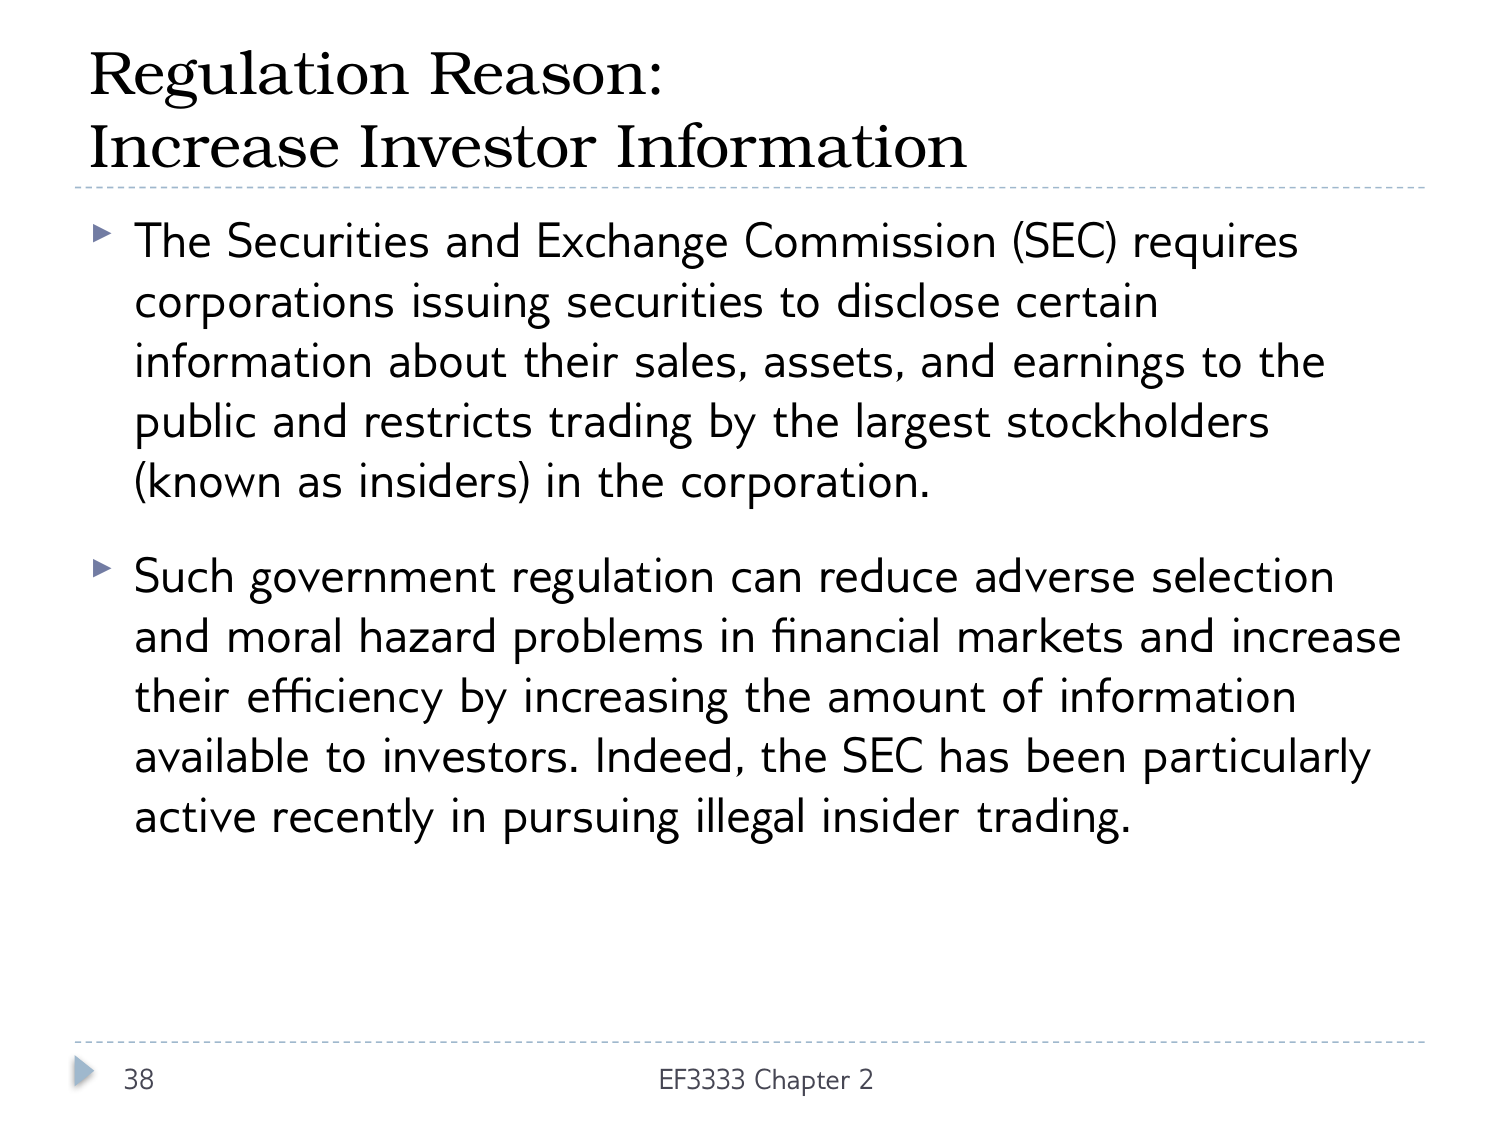

# Regulation Reason: Increase Investor Information
The Securities and Exchange Commission (SEC) requires corporations issuing securities to disclose certain information about their sales, assets, and earnings to the public and restricts trading by the largest stockholders (known as insiders) in the corporation.
Such government regulation can reduce adverse selection and moral hazard problems in financial markets and increase their efficiency by increasing the amount of information available to investors. Indeed, the SEC has been particularly active recently in pursuing illegal insider trading.

38
EF3333 Chapter 2